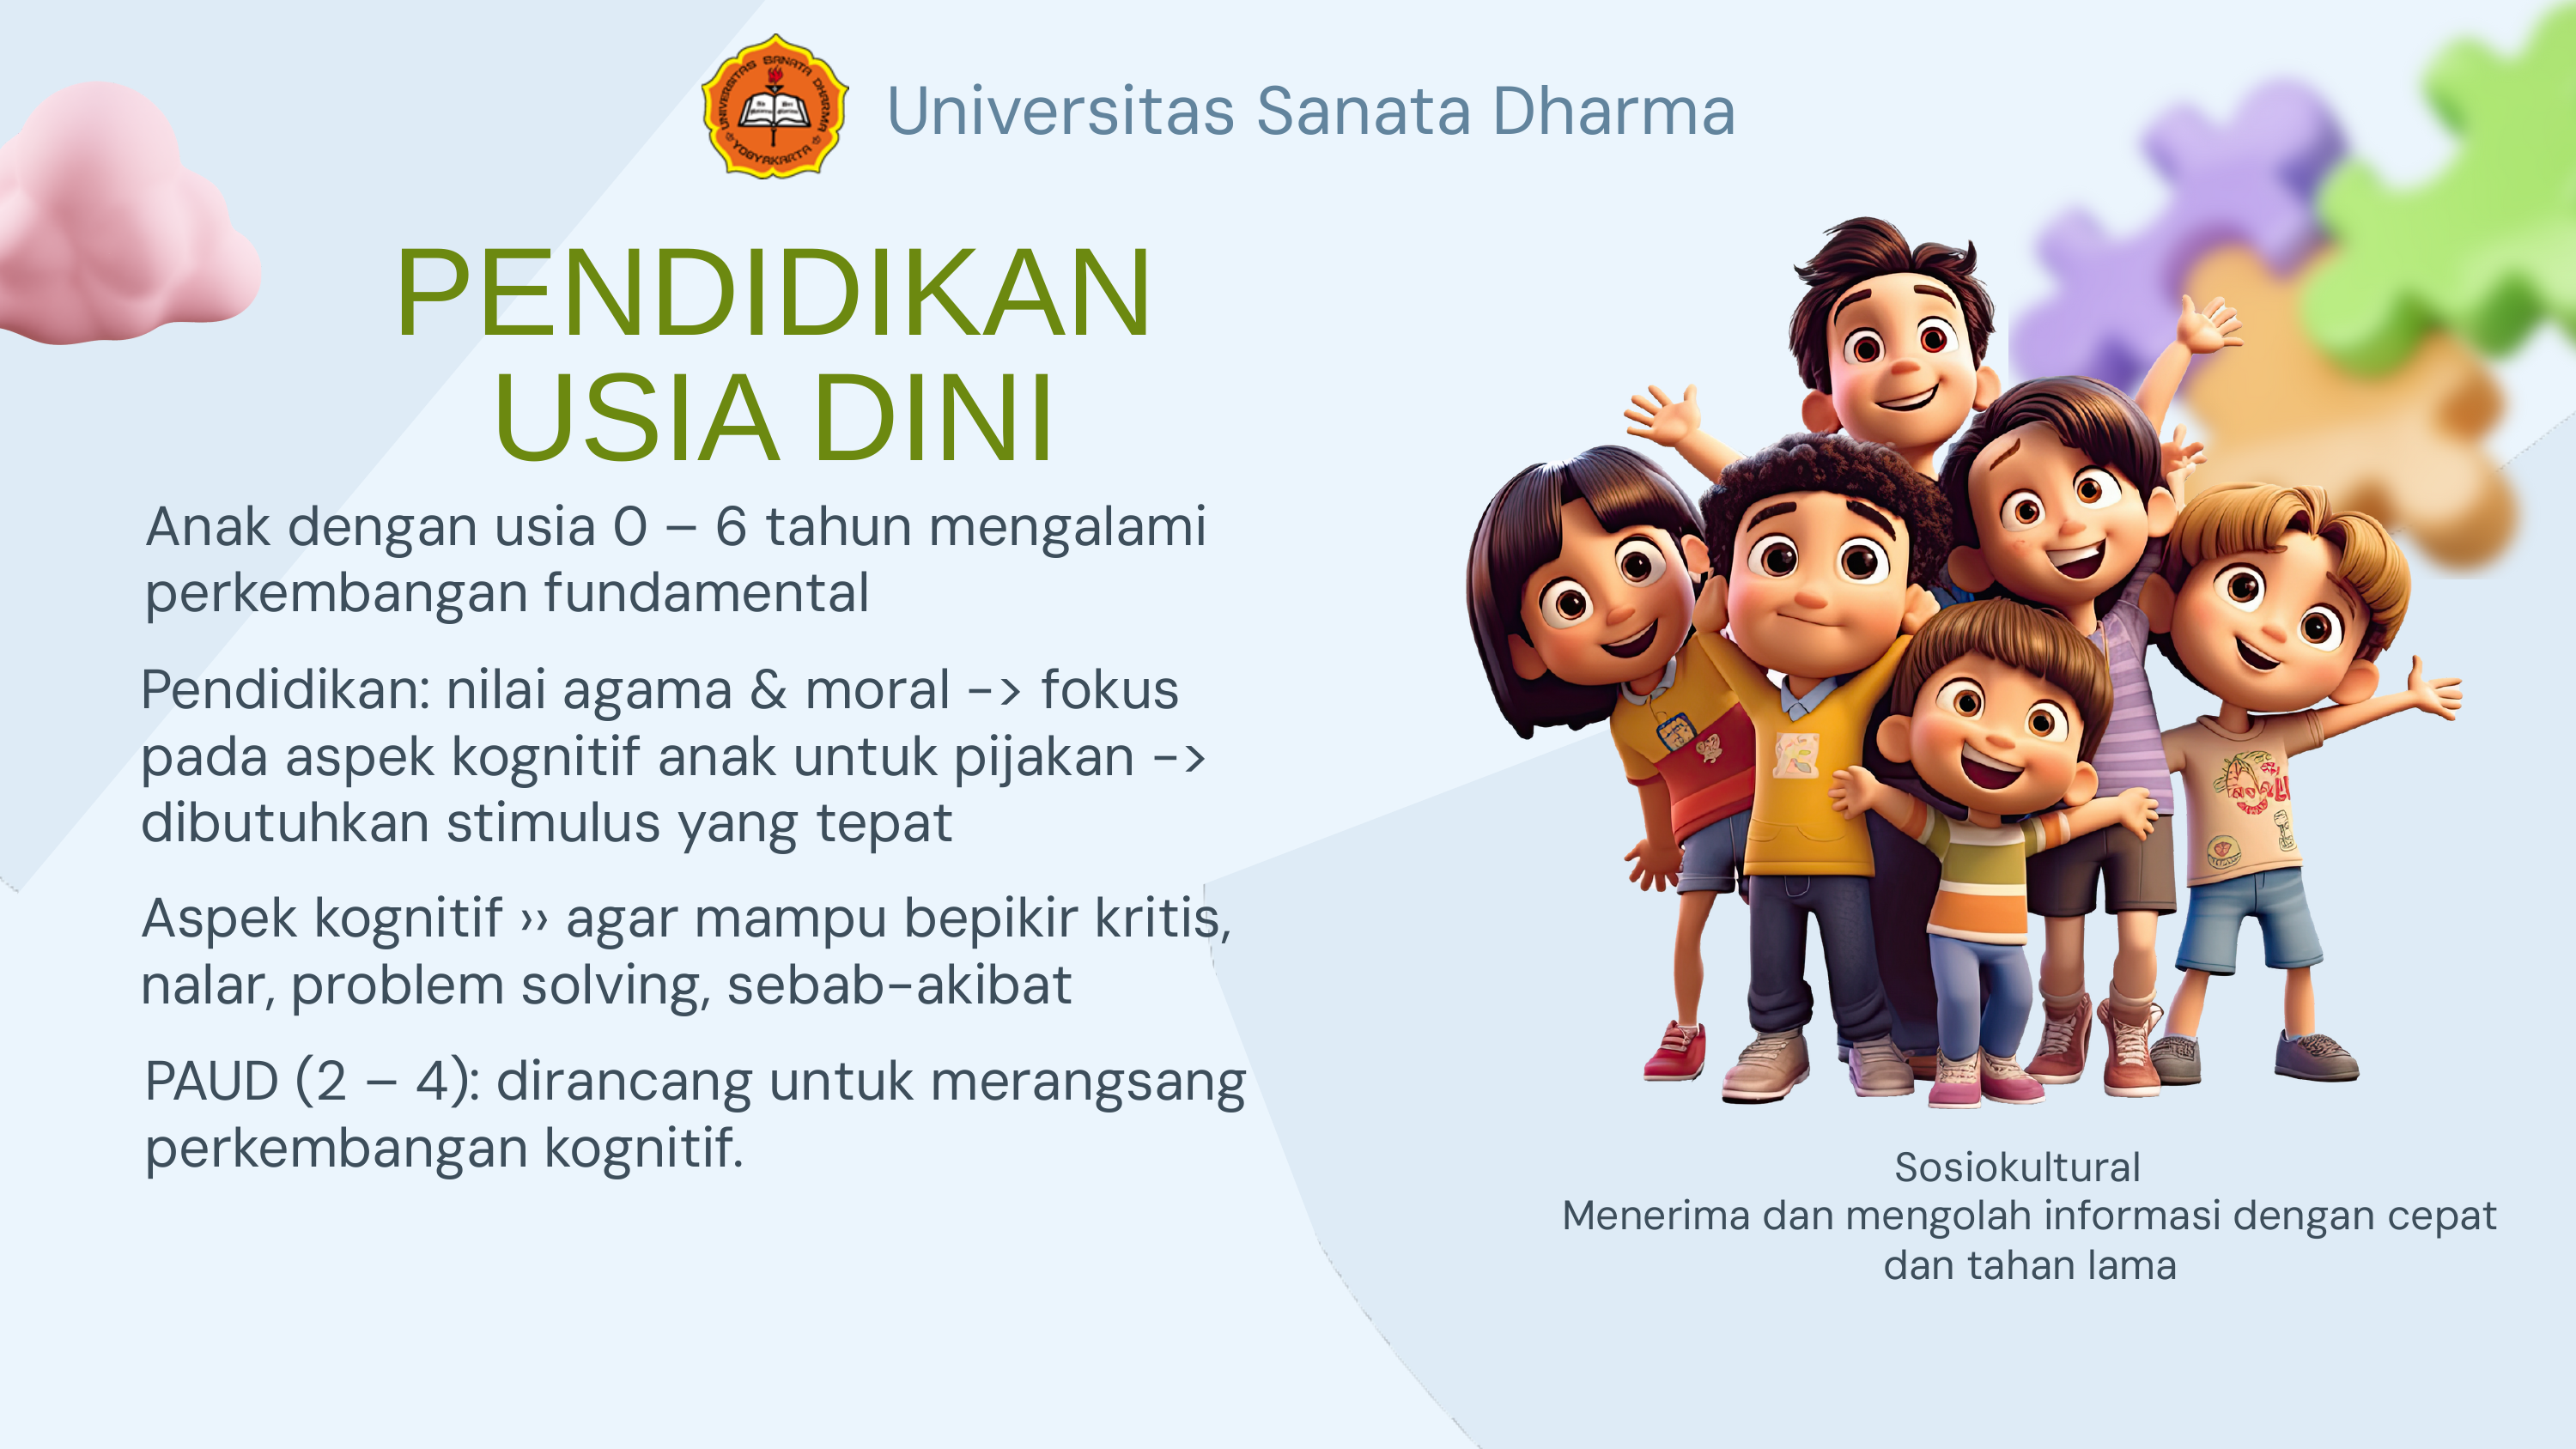

Universitas Sanata Dharma

PENDIDIKAN USIA DINI
Anak dengan usia 0 – 6 tahun mengalami perkembangan fundamental

Pendidikan: nilai agama & moral -> fokus pada aspek kognitif anak untuk pijakan -> dibutuhkan stimulus yang tepat
Aspek kognitif ›› agar mampu bepikir kritis, nalar, problem solving, sebab-akibat

PAUD (2 – 4): dirancang untuk merangsang perkembangan kognitif.

Sosiokultural
Menerima dan mengolah informasi dengan cepat dan tahan lama